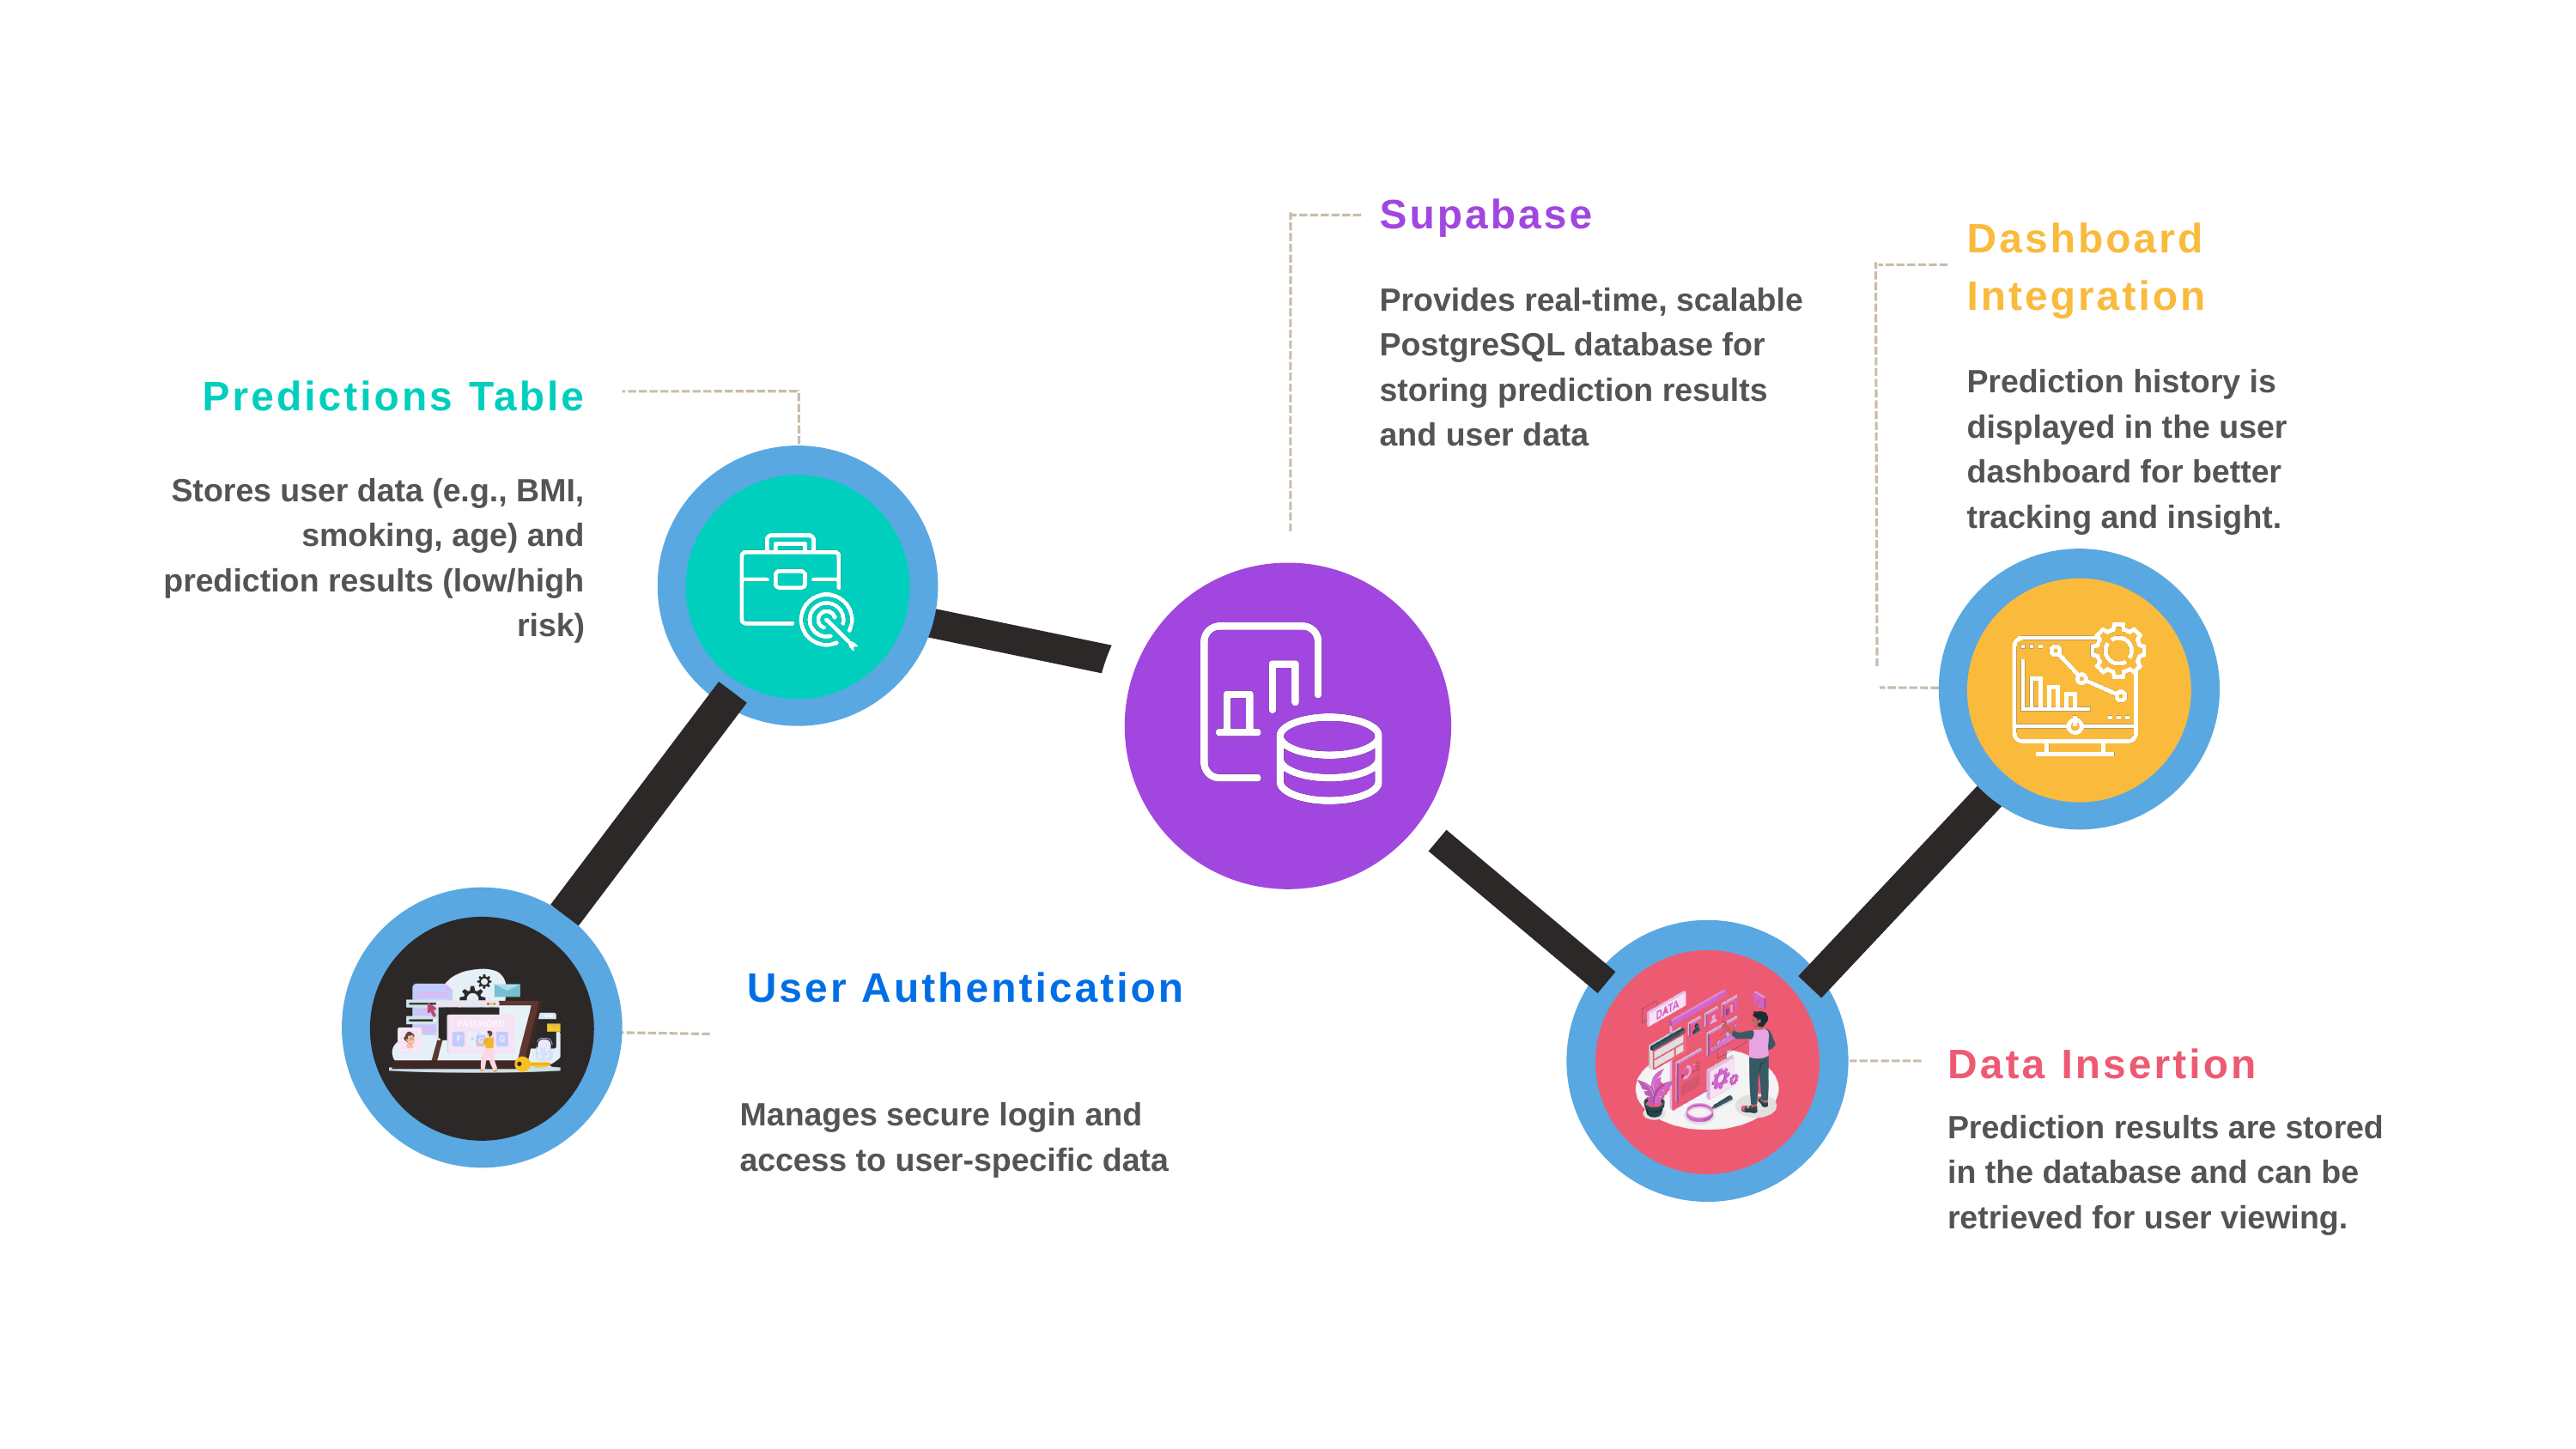

Supabase
Dashboard Integration

Provides real-time, scalable PostgreSQL database for storing prediction results and user data
Prediction history is displayed in the user dashboard for better tracking and insight.
Predictions Table

Stores user data (e.g., BMI, smoking, age) and prediction results (low/high risk)

User Authentication

Data Insertion

Manages secure login and access to user-specific data
Prediction results are stored in the database and can be retrieved for user viewing.